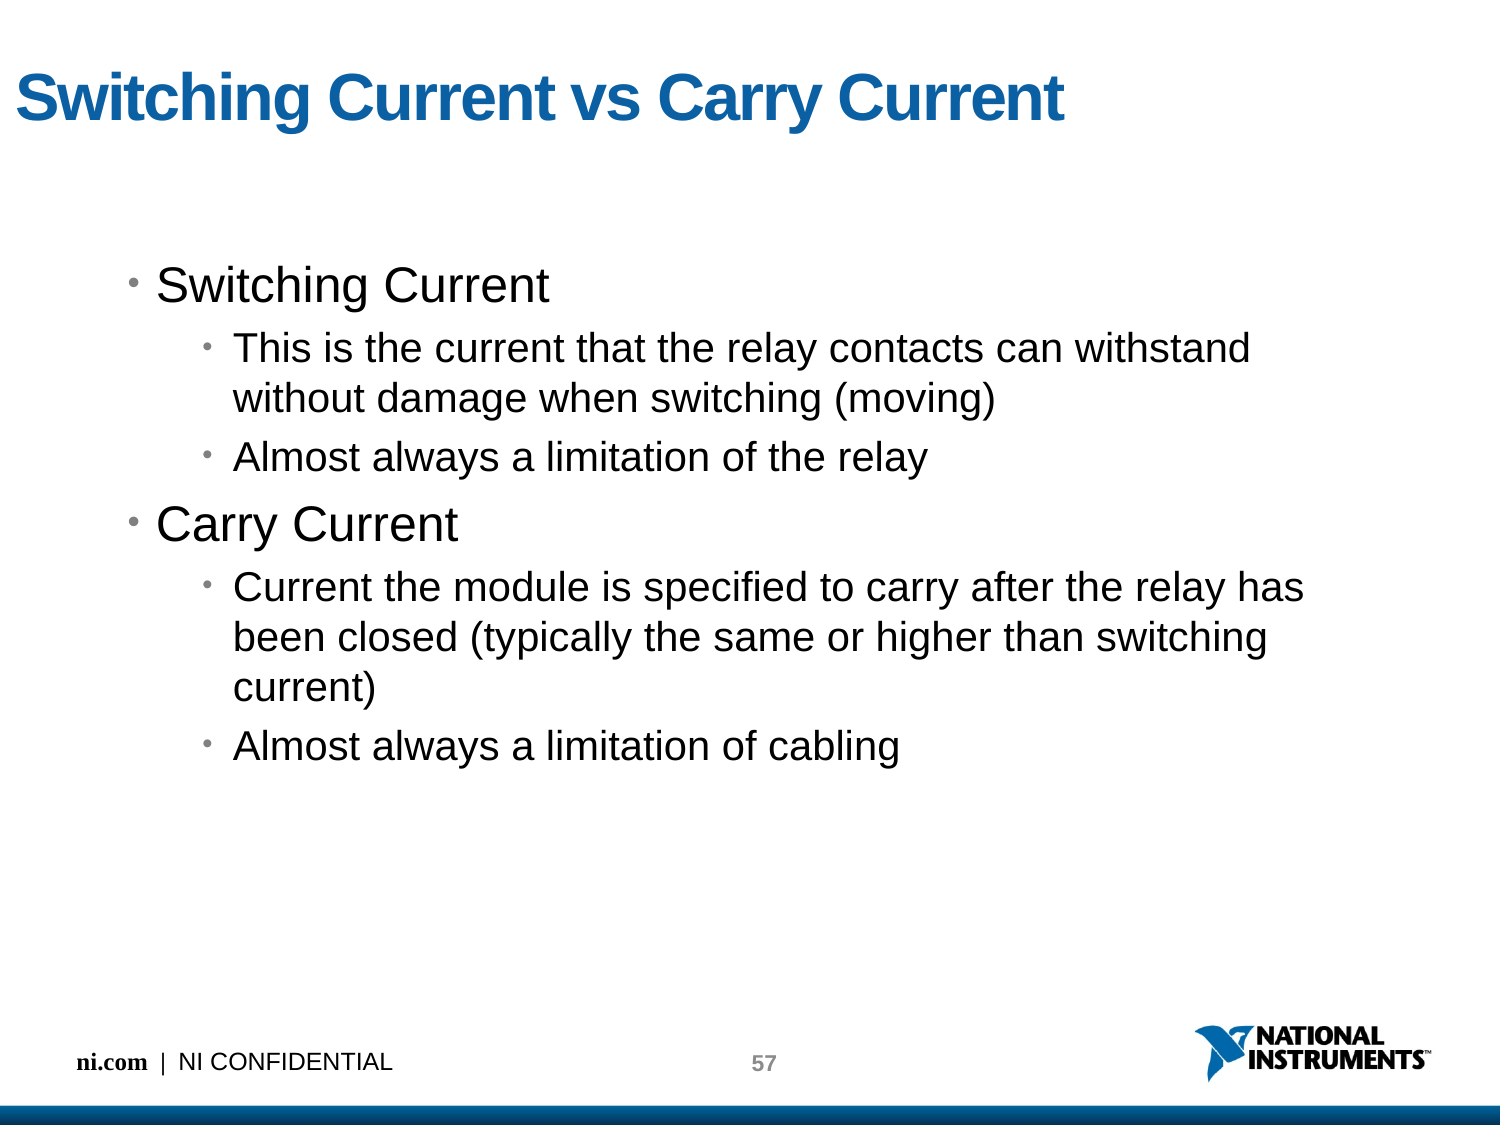

# Switching Current vs Carry Current
Switching Current
This is the current that the relay contacts can withstand without damage when switching (moving)
Almost always a limitation of the relay
Carry Current
Current the module is specified to carry after the relay has been closed (typically the same or higher than switching current)
Almost always a limitation of cabling